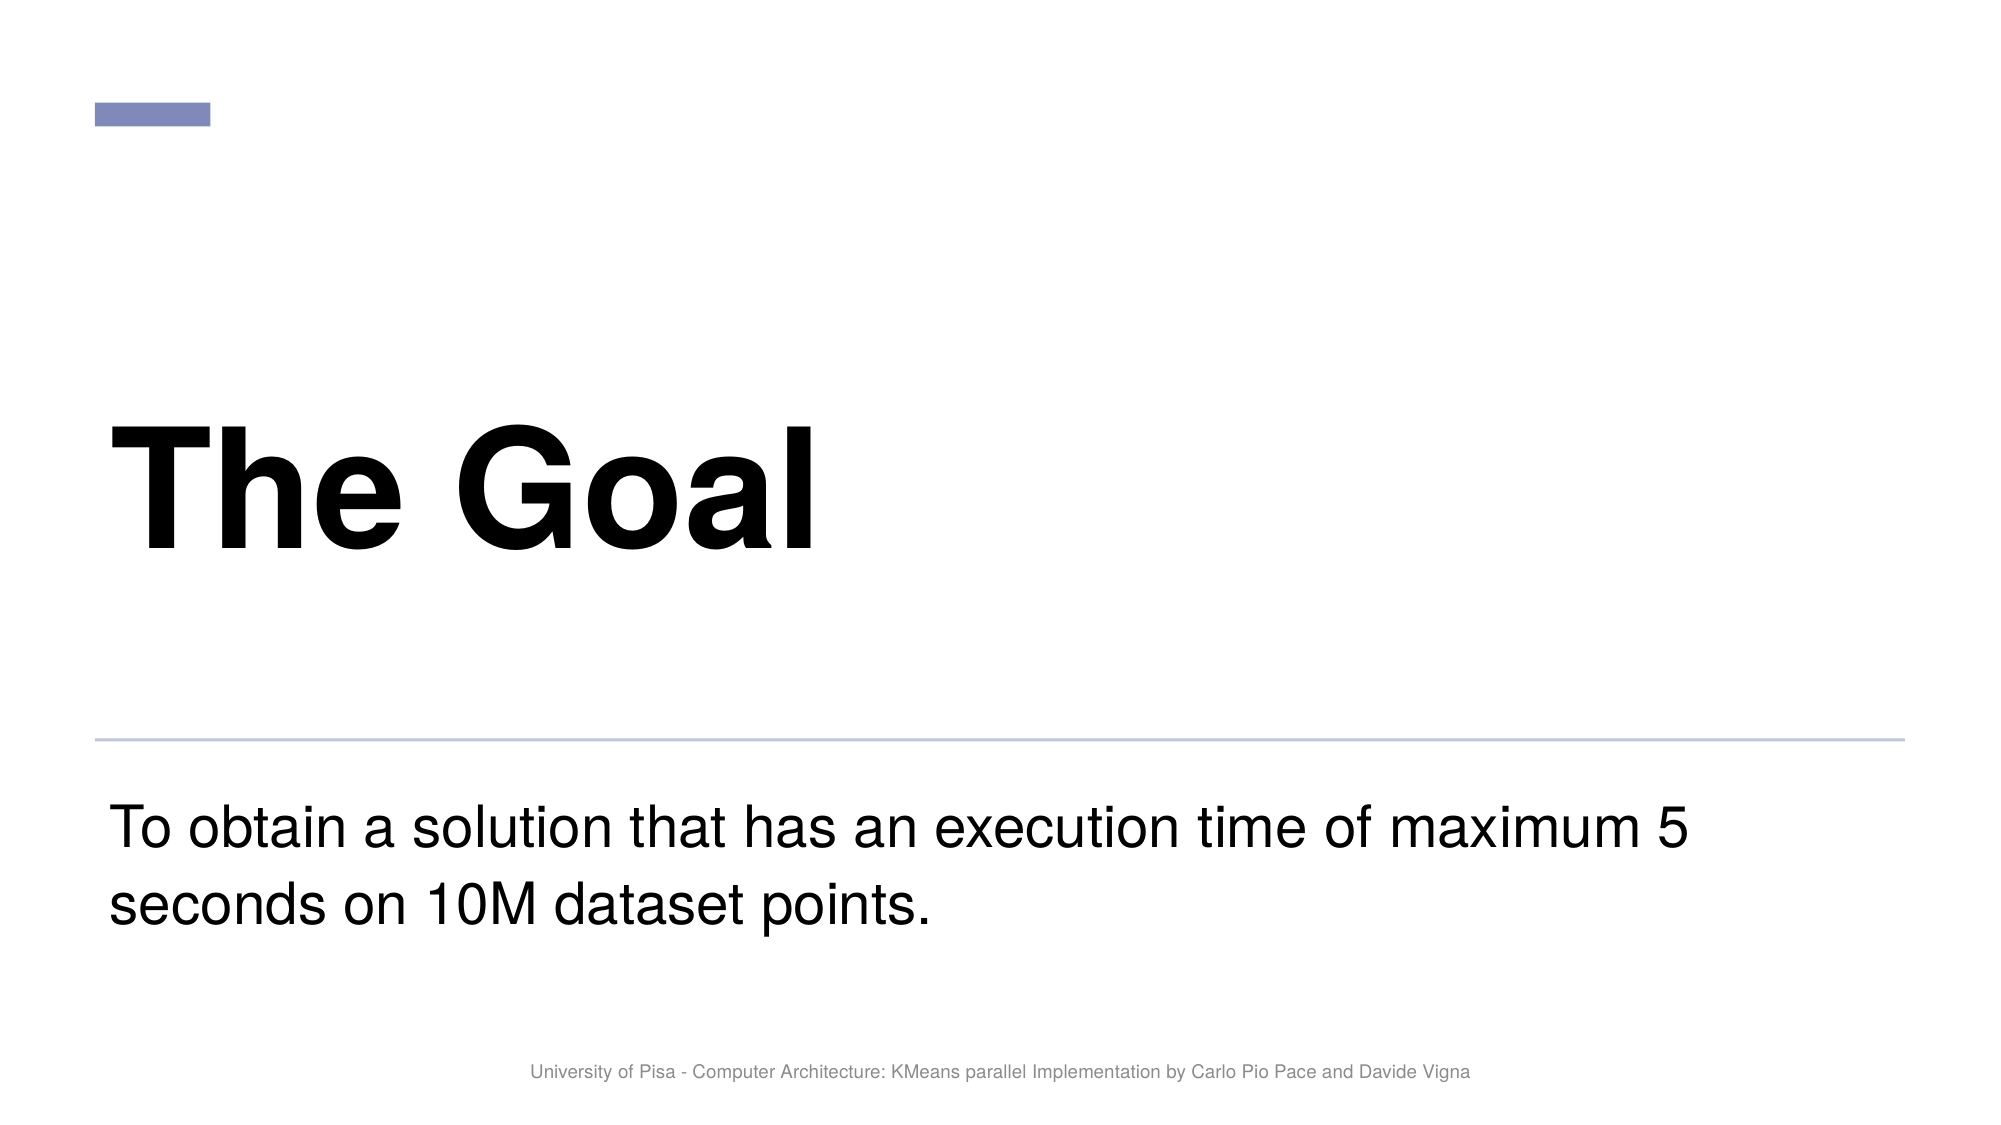

# The Goal

To obtain a solution that has an execution time of maximum 5 seconds on 10M dataset points.
University of Pisa - Computer Architecture: KMeans parallel Implementation by Carlo Pio Pace and Davide Vigna